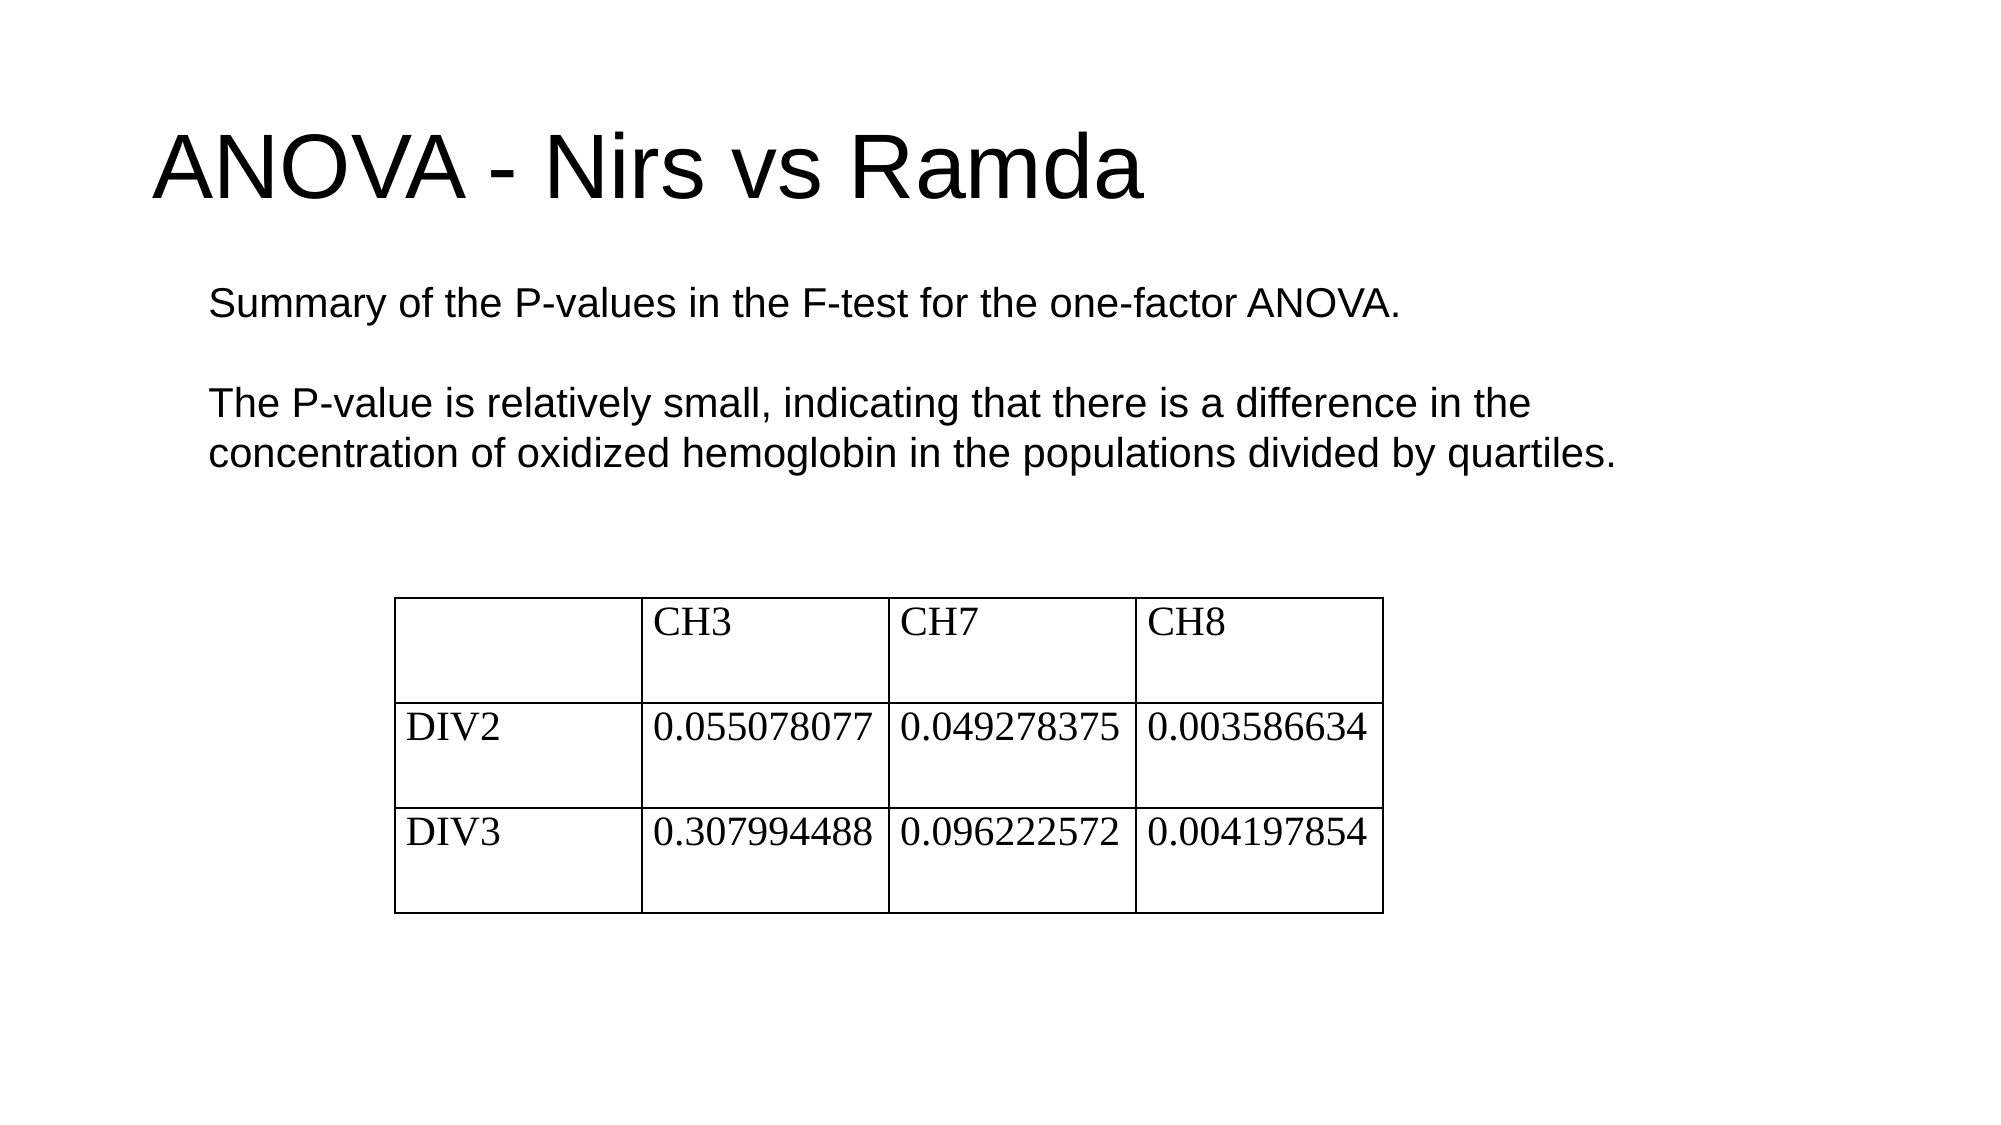

# ANOVA - Nirs vs Ramda
Summary of the P-values in the F-test for the one-factor ANOVA.

The P-value is relatively small, indicating that there is a difference in the concentration of oxidized hemoglobin in the populations divided by quartiles.

|  | CH3 | CH7 | CH8 |
| --- | --- | --- | --- |
| DIV2 | 0.055078077 | 0.049278375 | 0.003586634 |
| DIV3 | 0.307994488 | 0.096222572 | 0.004197854 |